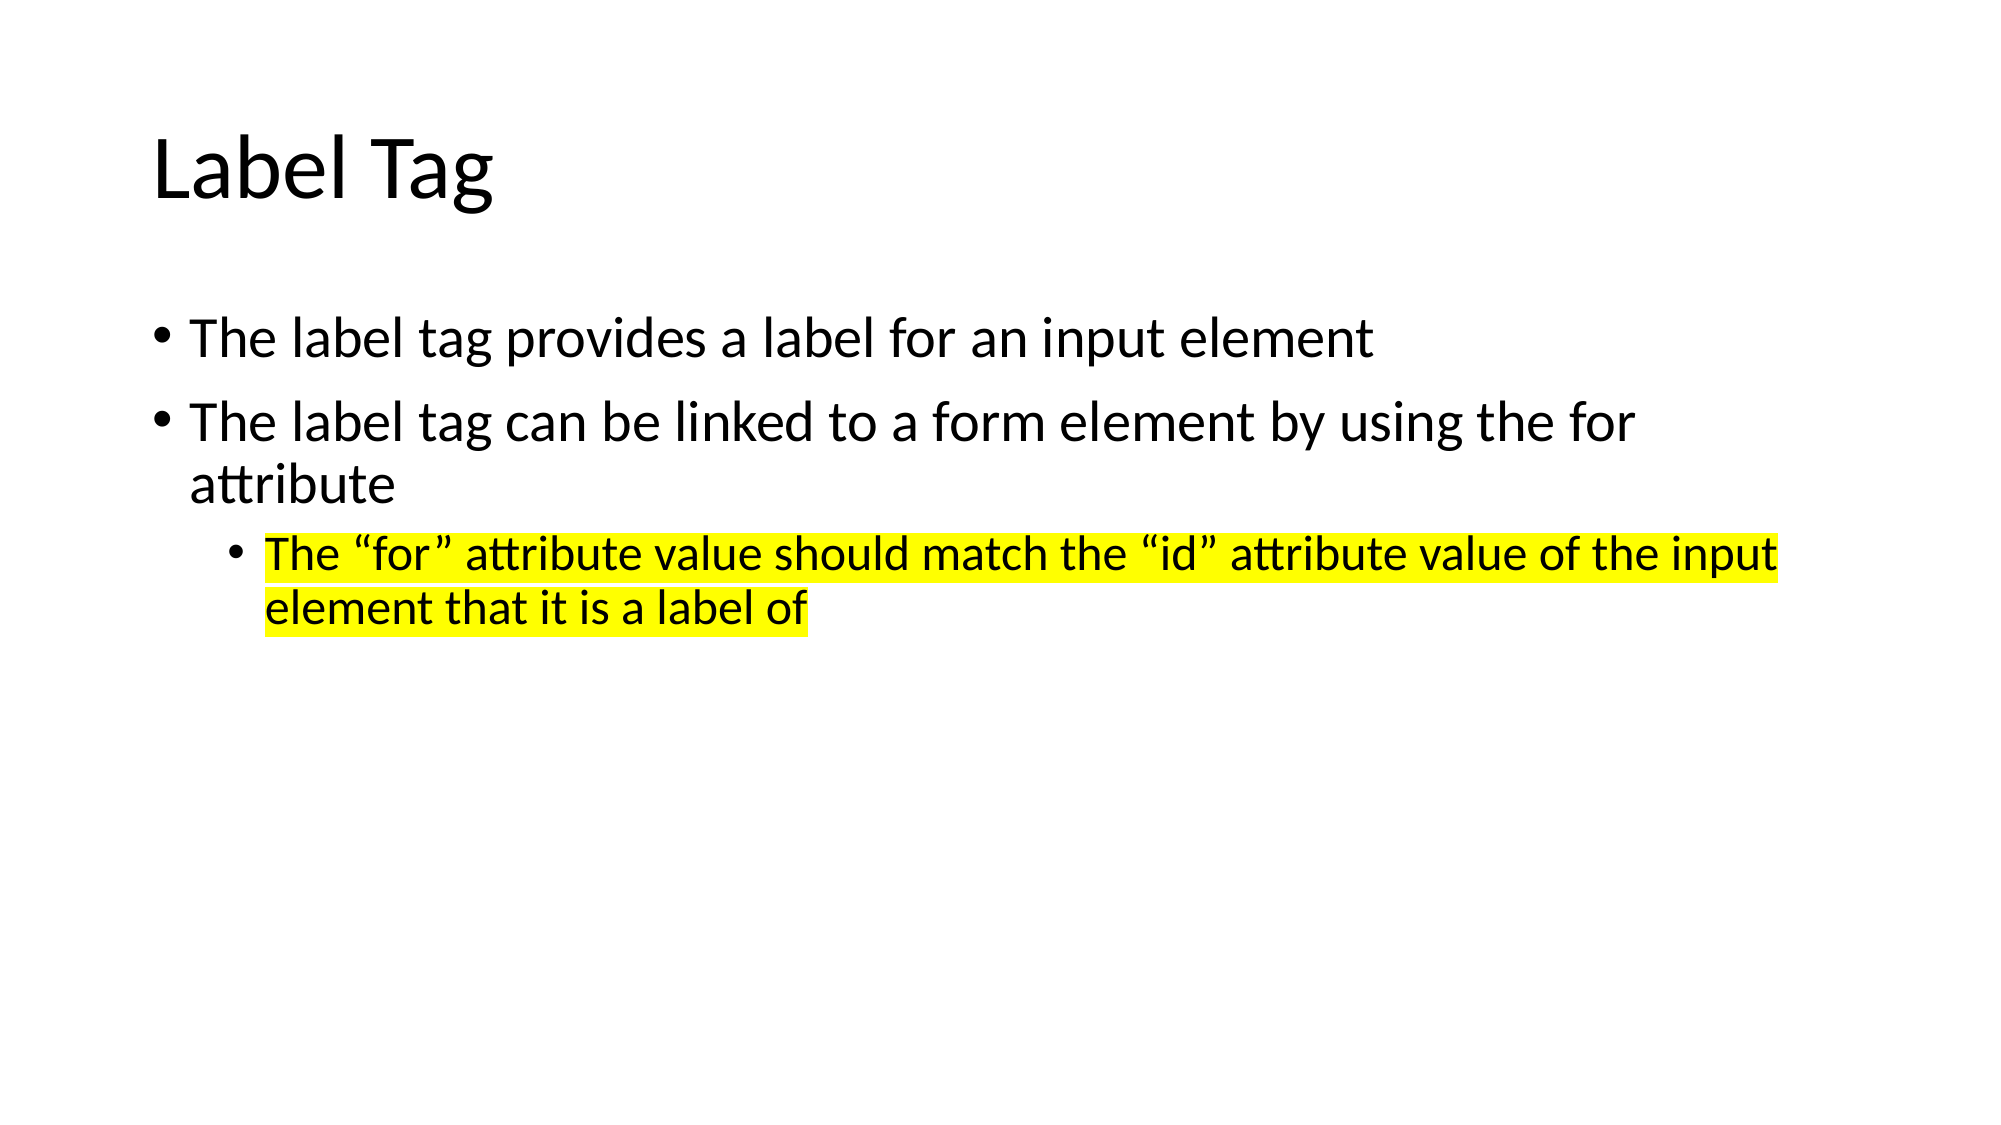

# Label Tag
The label tag provides a label for an input element
The label tag can be linked to a form element by using the for attribute
The “for” attribute value should match the “id” attribute value of the input element that it is a label of